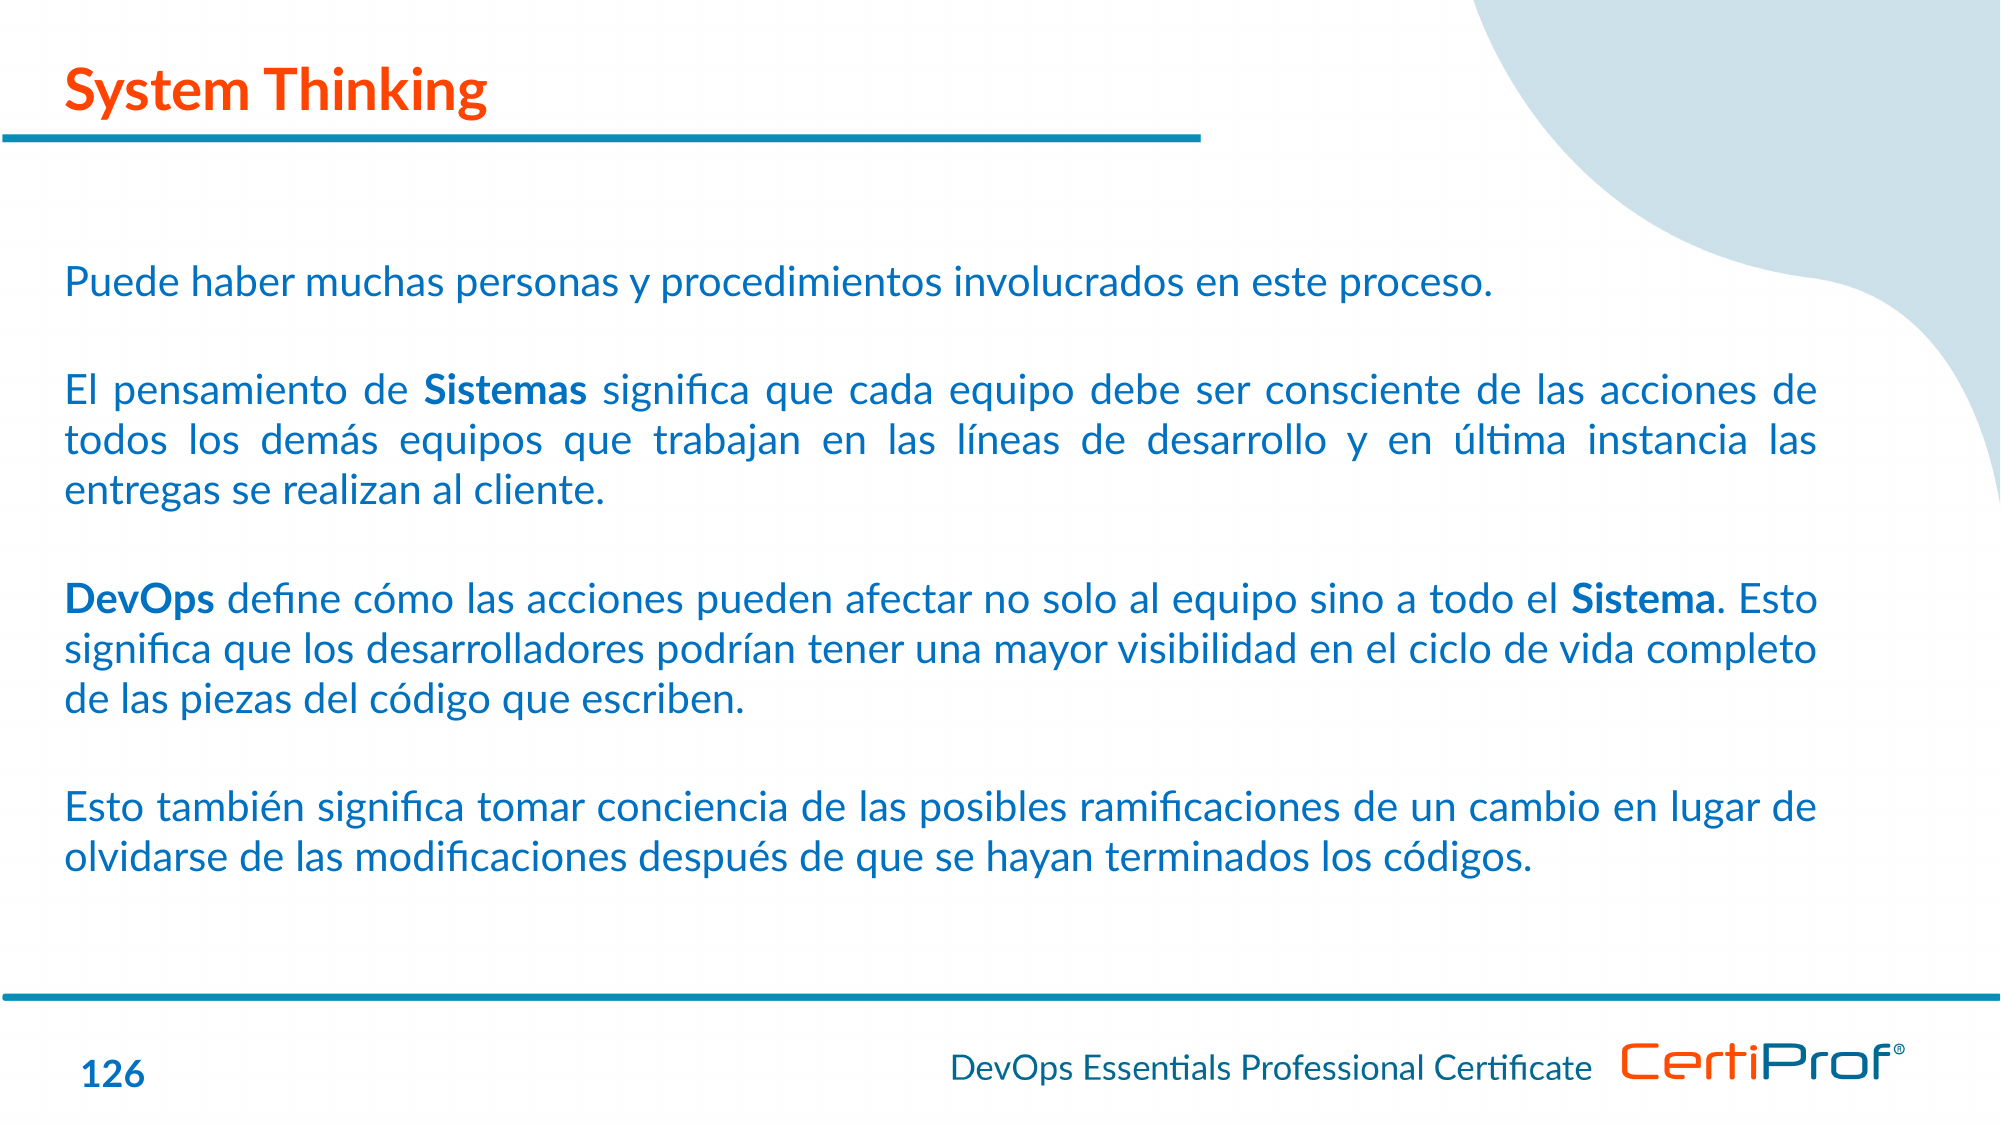

System Thinking
Puede haber muchas personas y procedimientos involucrados en este proceso.

El pensamiento de Sistemas significa que cada equipo debe ser consciente de las acciones de todos los demás equipos que trabajan en las líneas de desarrollo y en última instancia las entregas se realizan al cliente.

DevOps define cómo las acciones pueden afectar no solo al equipo sino a todo el Sistema. Esto significa que los desarrolladores podrían tener una mayor visibilidad en el ciclo de vida completo de las piezas del código que escriben.

Esto también significa tomar conciencia de las posibles ramificaciones de un cambio en lugar de olvidarse de las modificaciones después de que se hayan terminados los códigos.